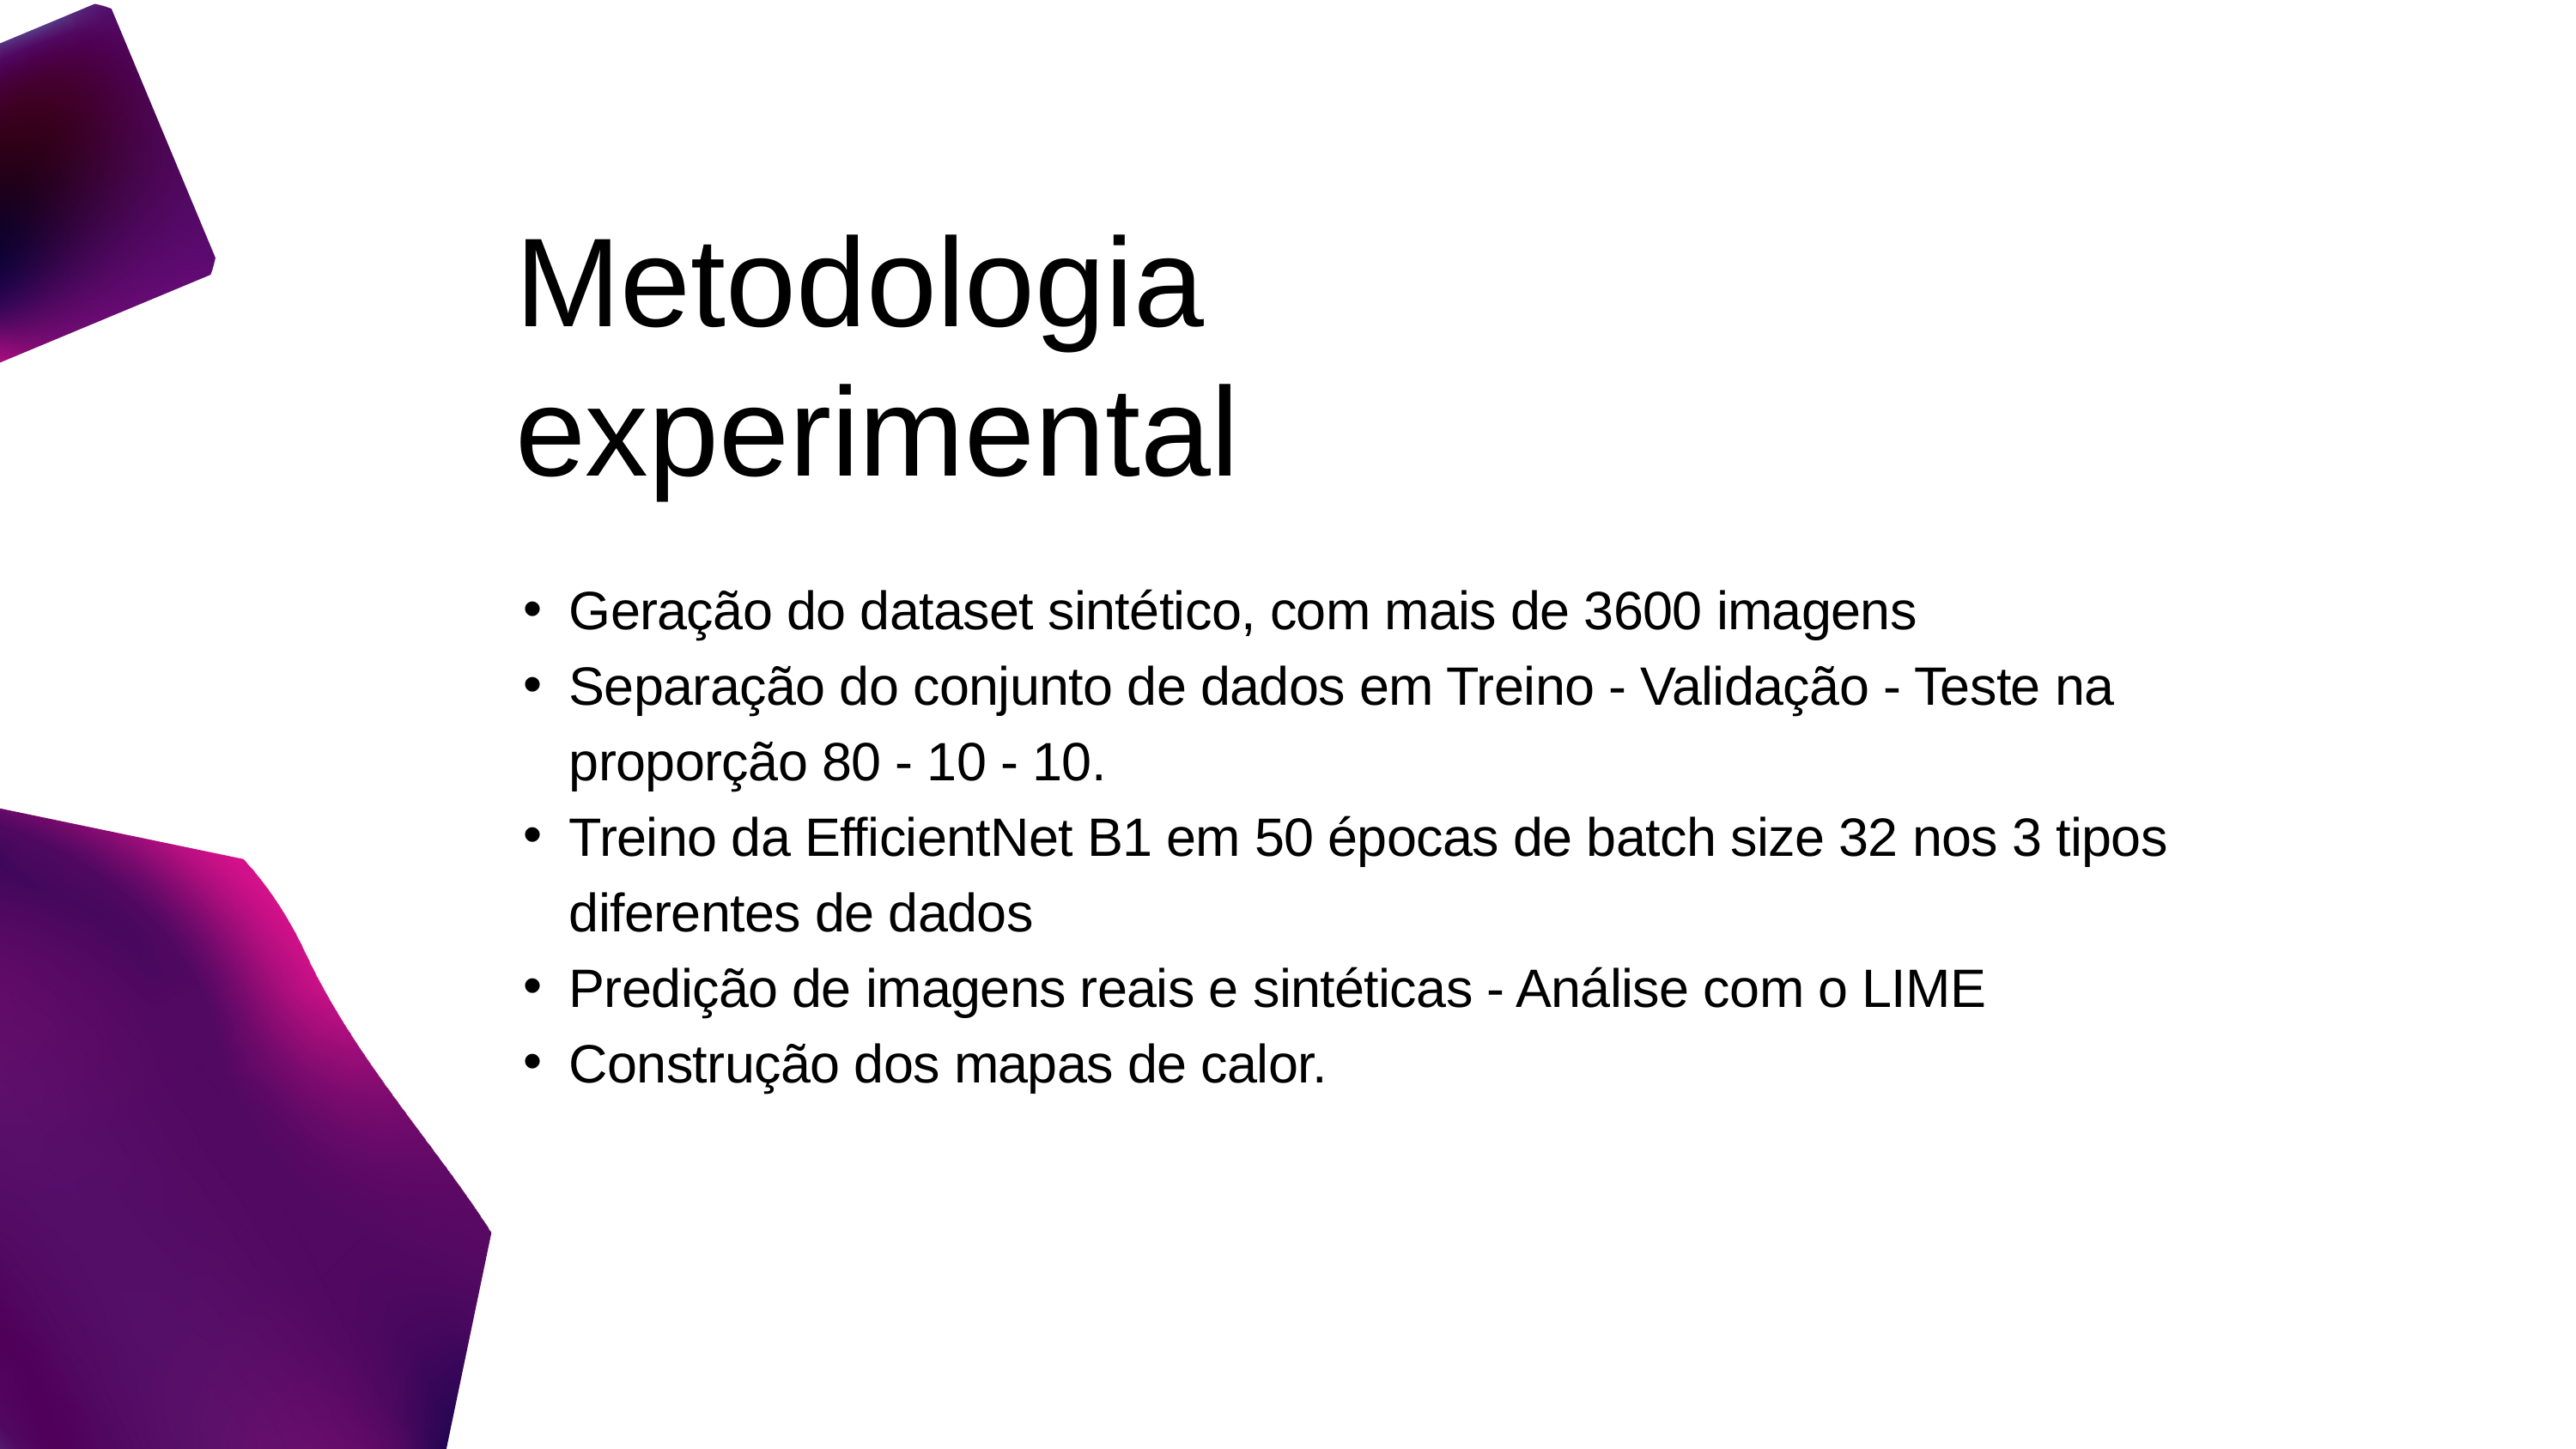

Metodologia experimental

Geração do dataset sintético, com mais de 3600 imagens
Separação do conjunto de dados em Treino - Validação - Teste na proporção 80 - 10 - 10.
Treino da EfficientNet B1 em 50 épocas de batch size 32 nos 3 tipos diferentes de dados
Predição de imagens reais e sintéticas - Análise com o LIME
Construção dos mapas de calor.